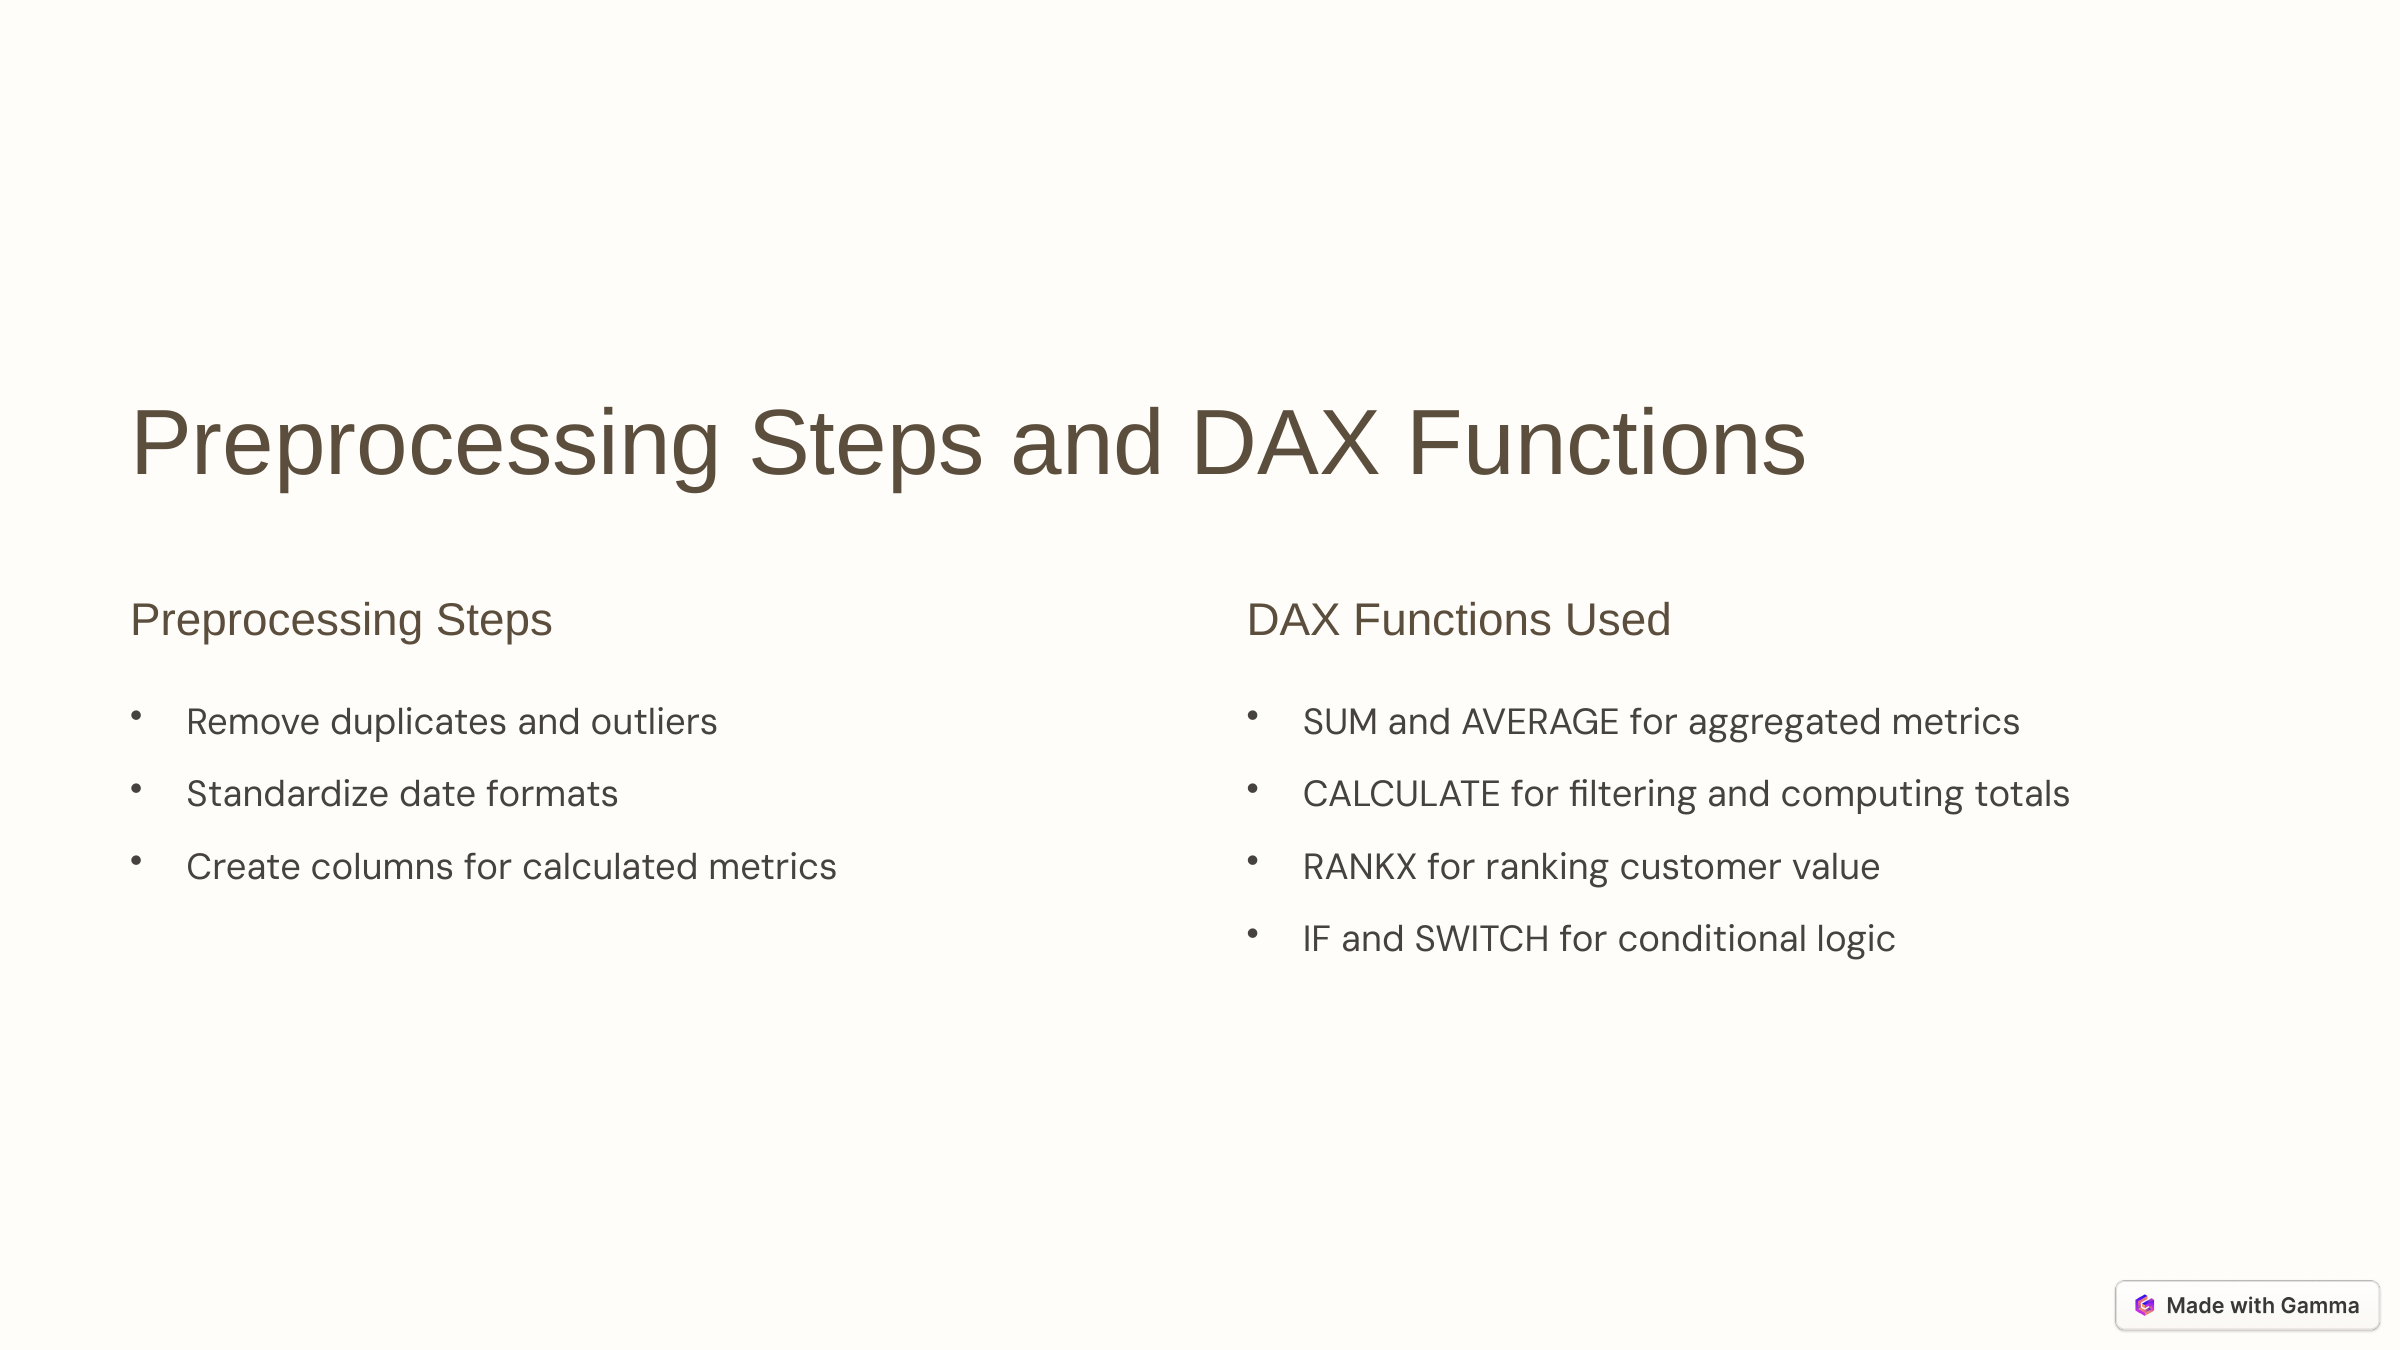

Preprocessing Steps and DAX Functions
Preprocessing Steps
DAX Functions Used
Remove duplicates and outliers
SUM and AVERAGE for aggregated metrics
Standardize date formats
CALCULATE for filtering and computing totals
Create columns for calculated metrics
RANKX for ranking customer value
IF and SWITCH for conditional logic